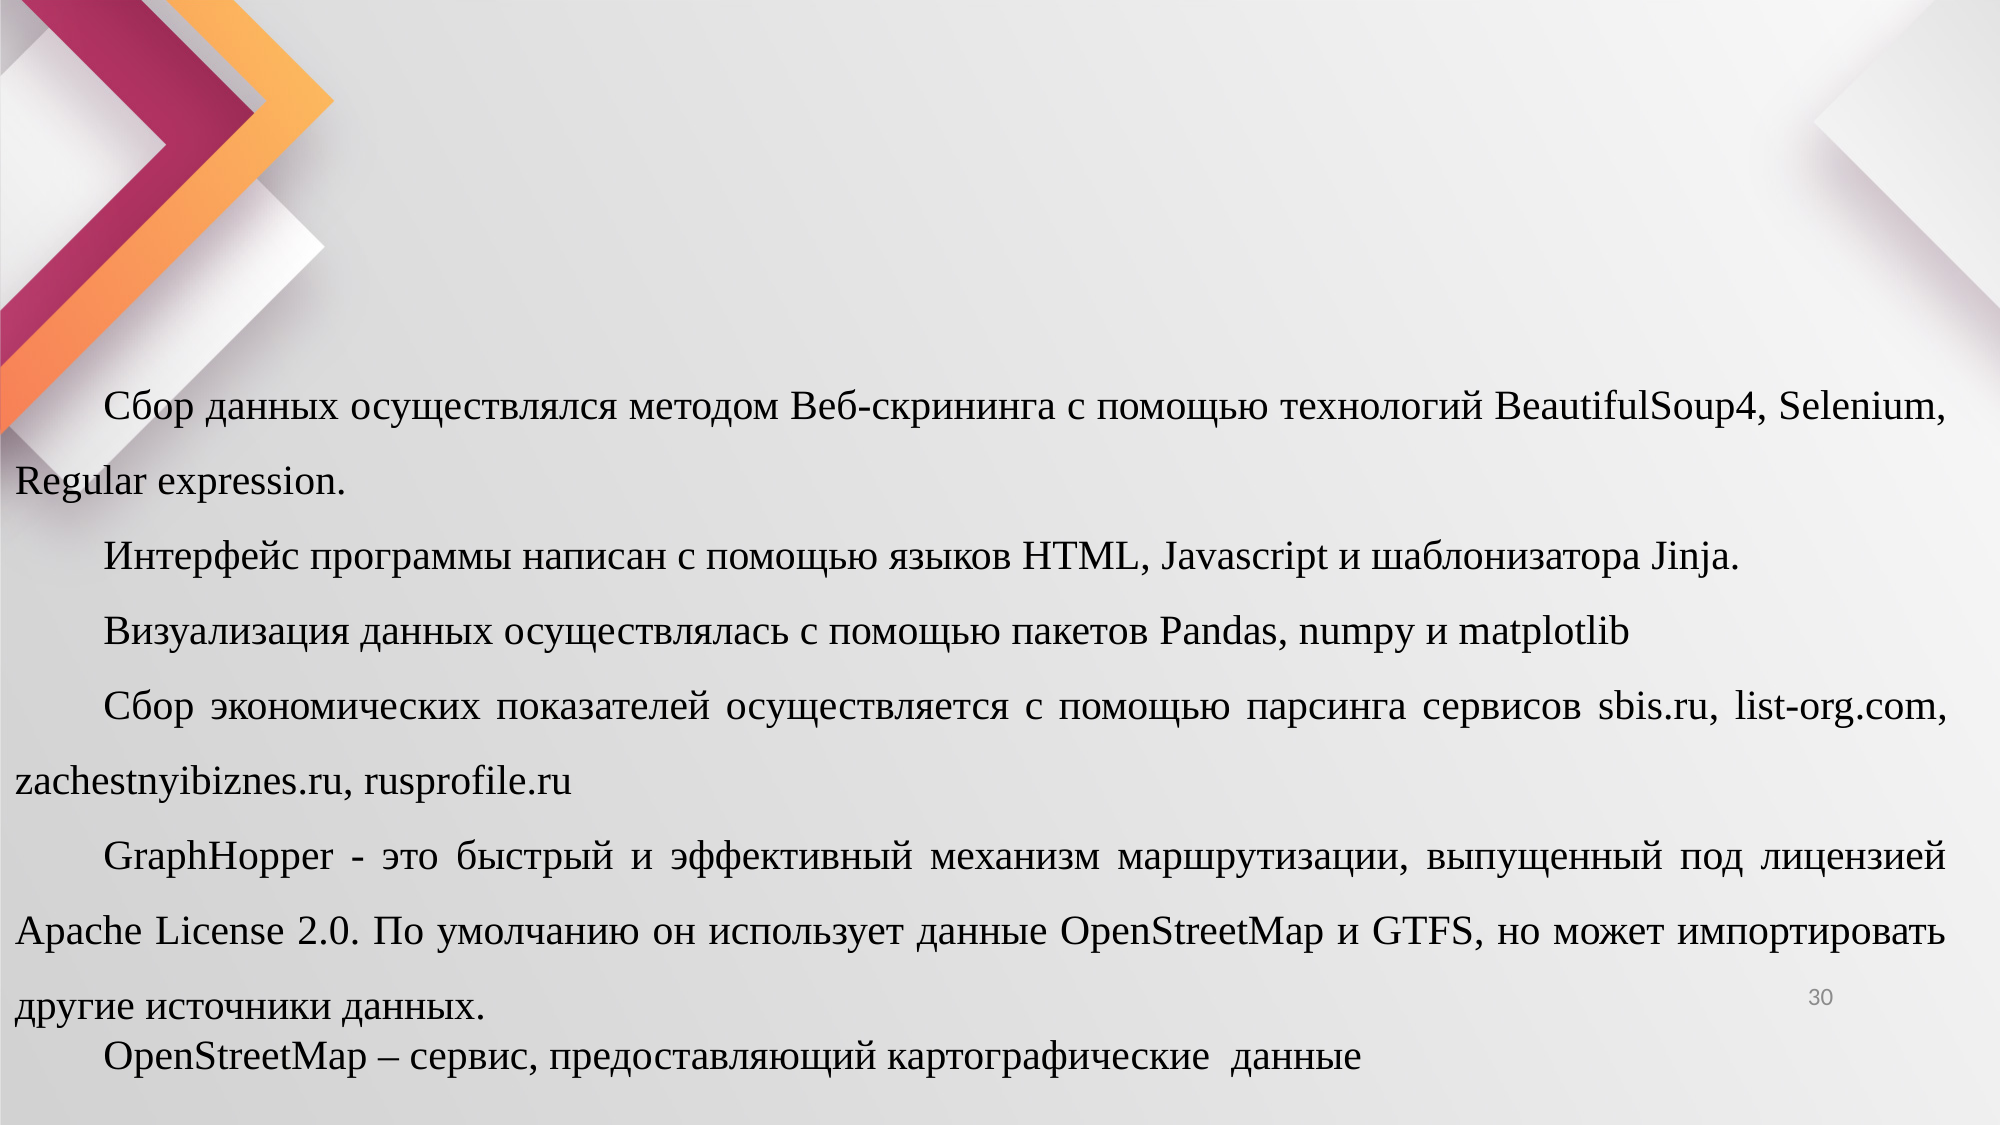

Сбор данных осуществлялся методом Веб-скрининга с помощью технологий BeautifulSoup4, Selenium, Regular expression.
Интерфейс программы написан с помощью языков HTML, Javascript и шаблонизатора Jinja.
Визуализация данных осуществлялась с помощью пакетов Pandas, numpy и matplotlib
Сбор экономических показателей осуществляется с помощью парсинга сервисов sbis.ru, list-org.com, zachestnyibiznes.ru, rusprofile.ru
GraphHopper - это быстрый и эффективный механизм маршрутизации, выпущенный под лицензией Apache License 2.0. По умолчанию он использует данные OpenStreetMap и GTFS, но может импортировать другие источники данных.
OpenStreetMap – сервис, предоставляющий картографические  данные
30